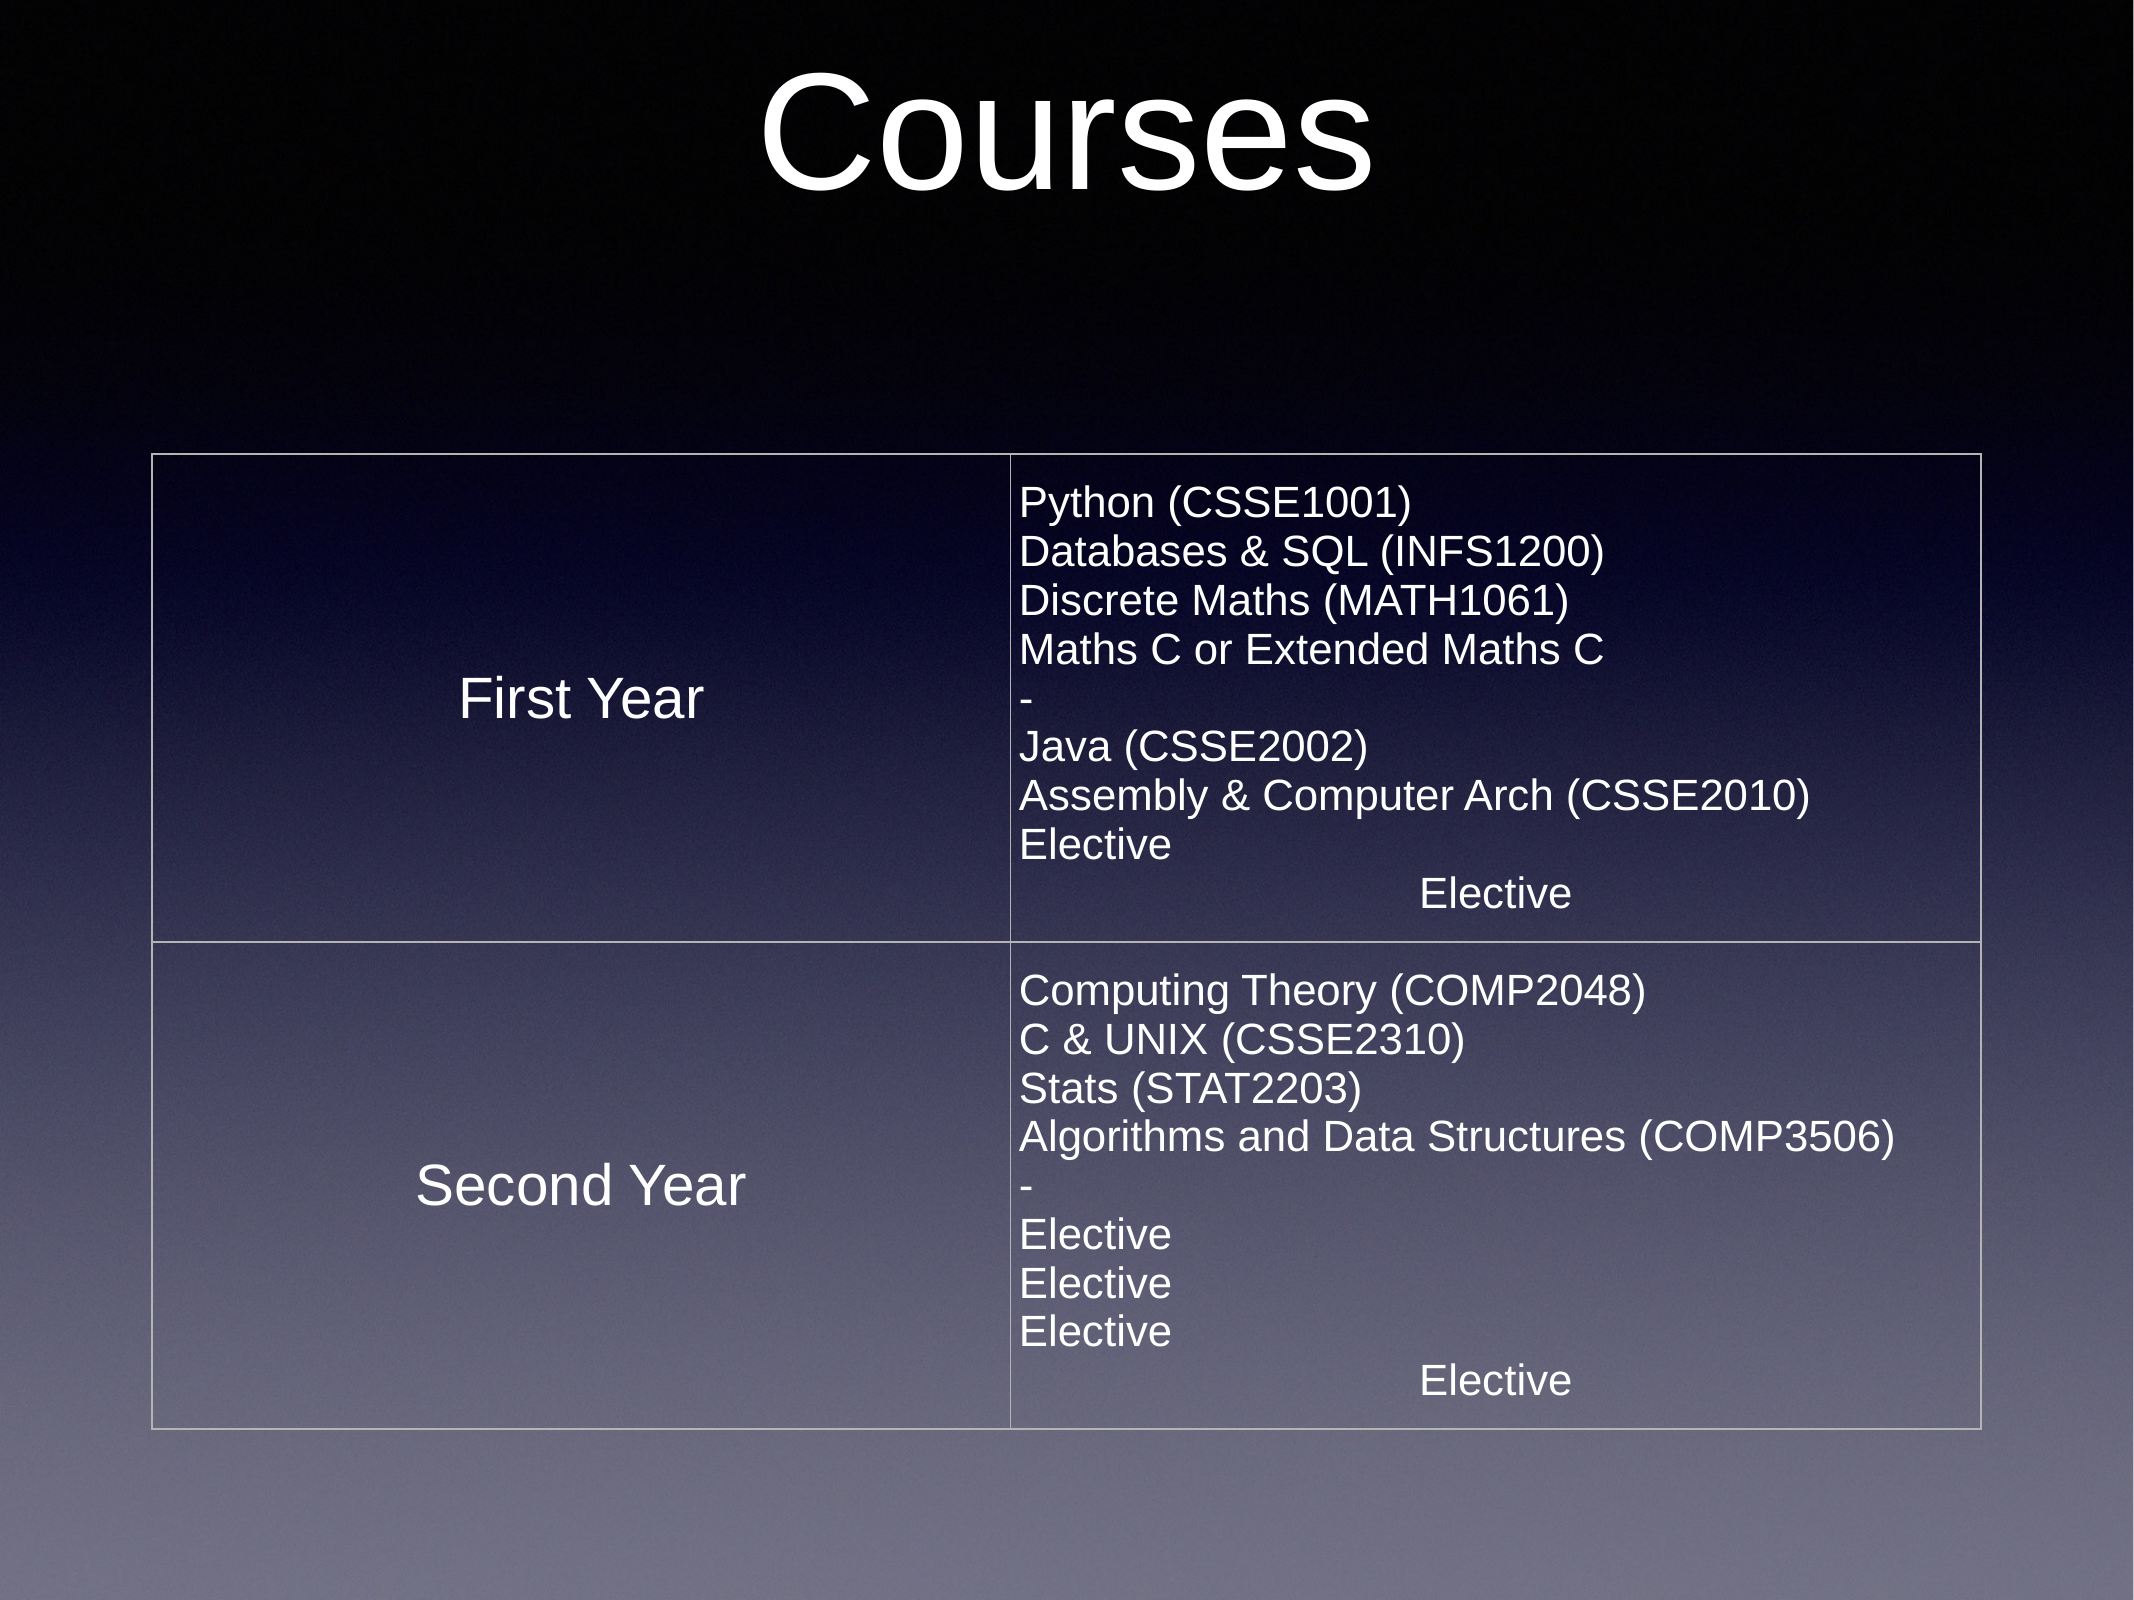

# Courses
| First Year | Python (CSSE1001) Databases & SQL (INFS1200) Discrete Maths (MATH1061) Maths C or Extended Maths C - Java (CSSE2002) Assembly & Computer Arch (CSSE2010) Elective Elective |
| --- | --- |
| Second Year | Computing Theory (COMP2048) C & UNIX (CSSE2310) Stats (STAT2203) Algorithms and Data Structures (COMP3506) - Elective Elective Elective Elective |